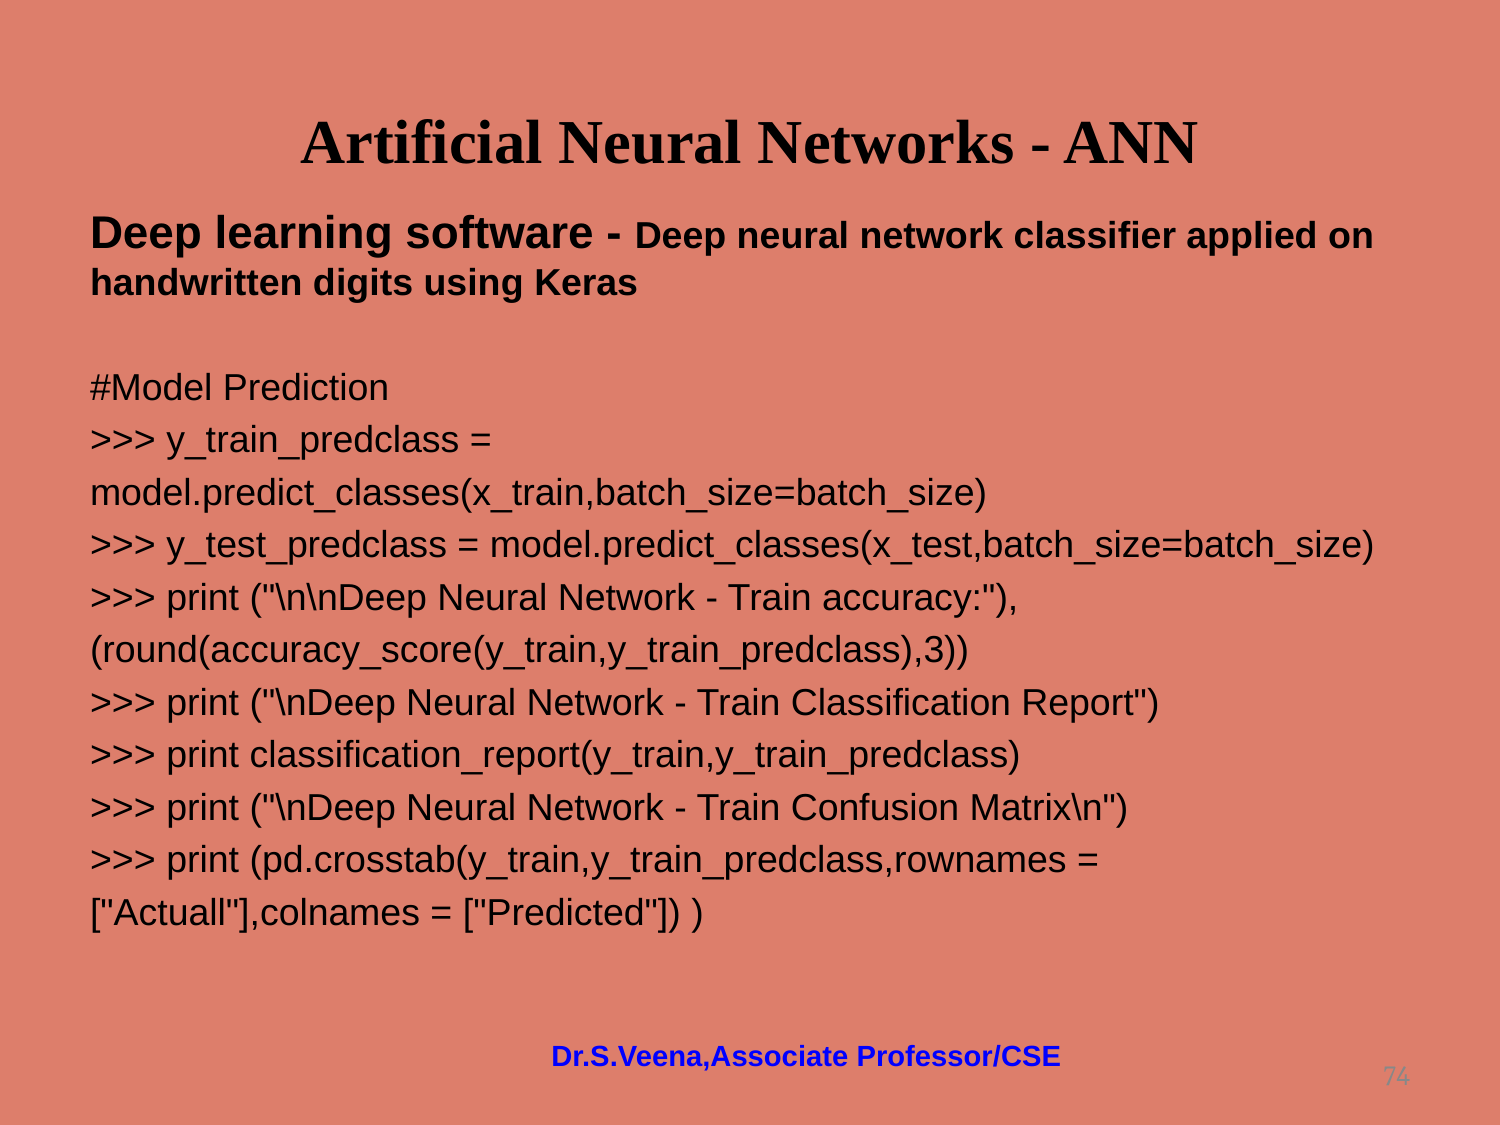

# Artificial Neural Networks - ANN
Deep learning software - Deep neural network classifier applied on handwritten digits using Keras

#Model Prediction
>>> y_train_predclass =
model.predict_classes(x_train,batch_size=batch_size)
>>> y_test_predclass = model.predict_classes(x_test,batch_size=batch_size)
>>> print ("\n\nDeep Neural Network - Train accuracy:"),
(round(accuracy_score(y_train,y_train_predclass),3))
>>> print ("\nDeep Neural Network - Train Classification Report")
>>> print classification_report(y_train,y_train_predclass)
>>> print ("\nDeep Neural Network - Train Confusion Matrix\n")
>>> print (pd.crosstab(y_train,y_train_predclass,rownames =
["Actuall"],colnames = ["Predicted"]) )

Dr.S.Veena,Associate Professor/CSE

74